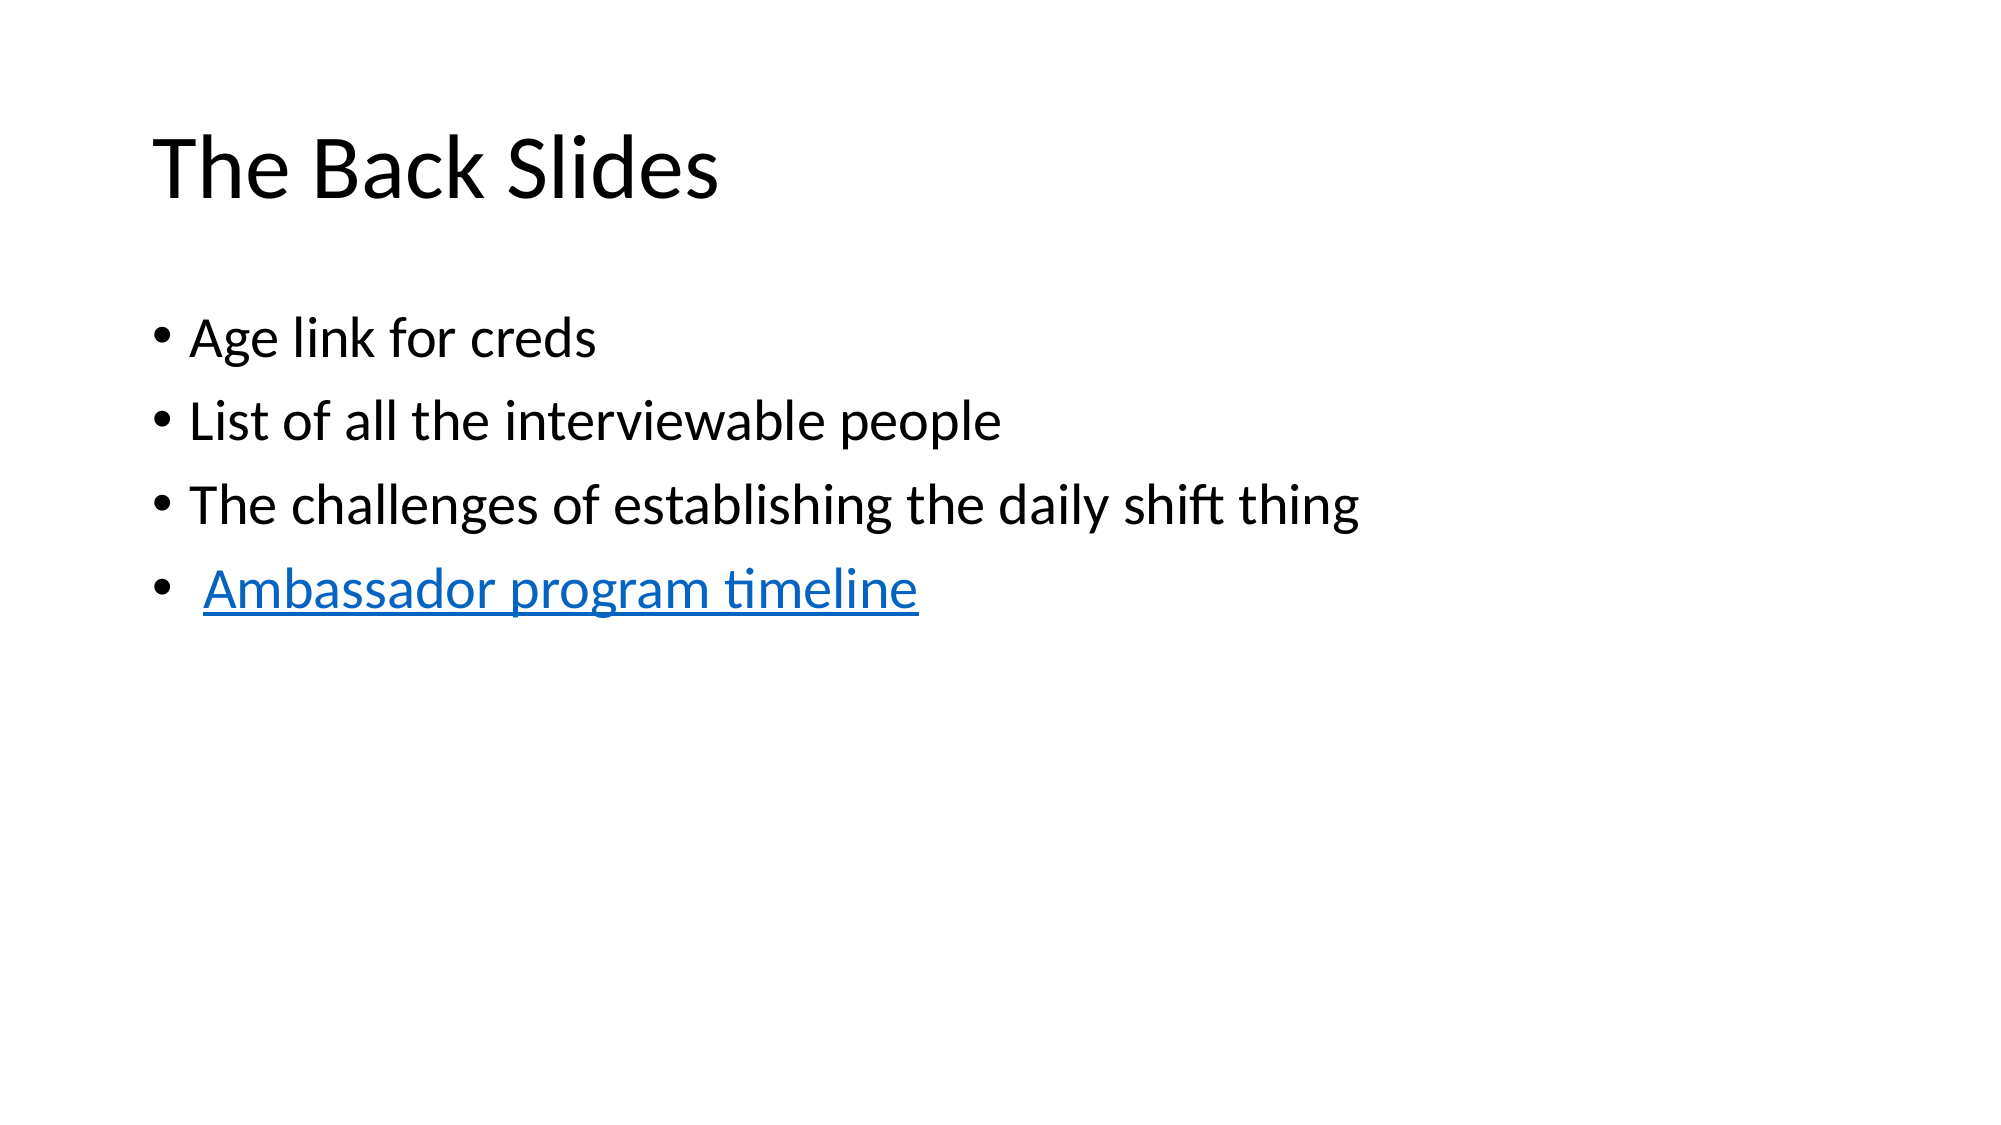

# The Back Slides
Age link for creds
List of all the interviewable people
The challenges of establishing the daily shift thing
 Ambassador program timeline